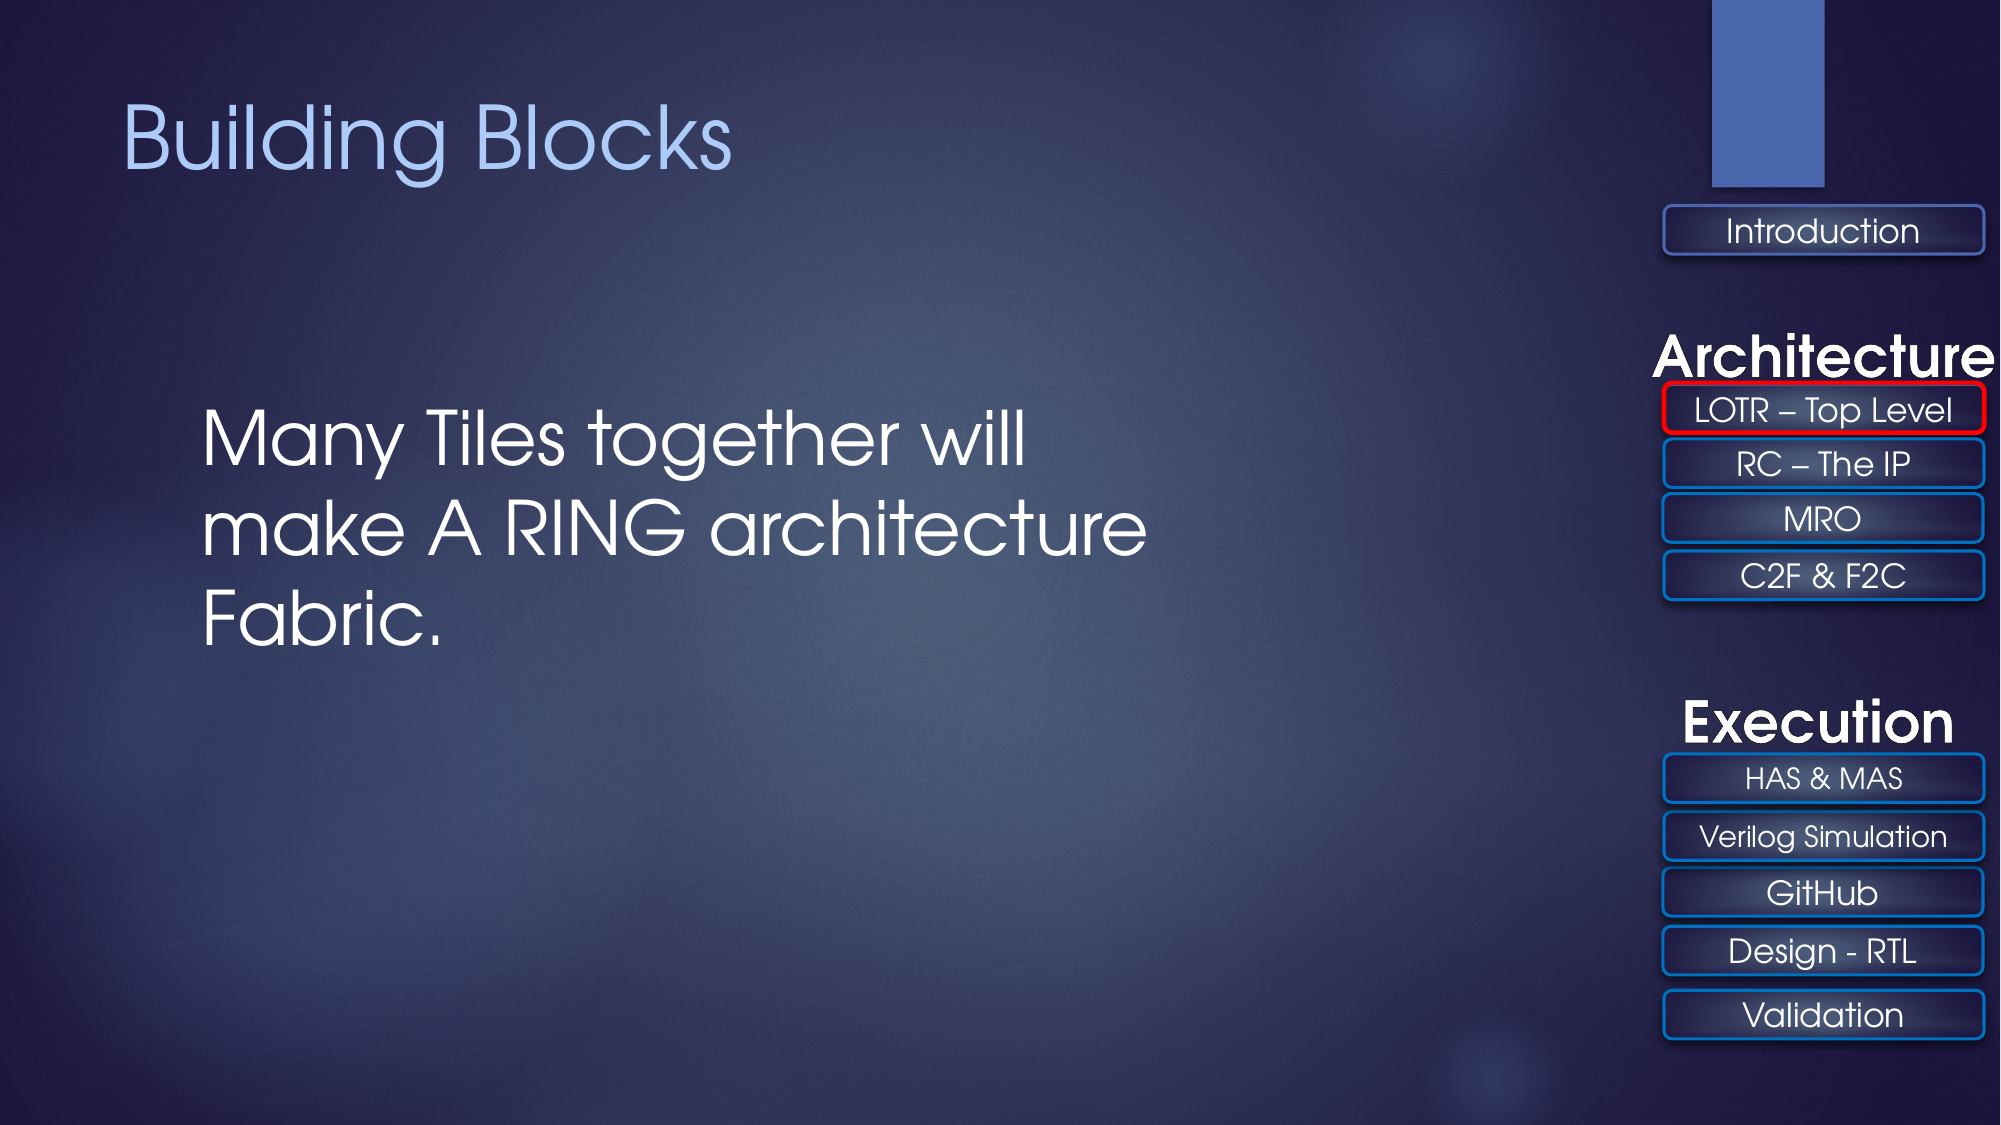

# Building Blocks
Many Tiles together will make A RING architecture Fabric.